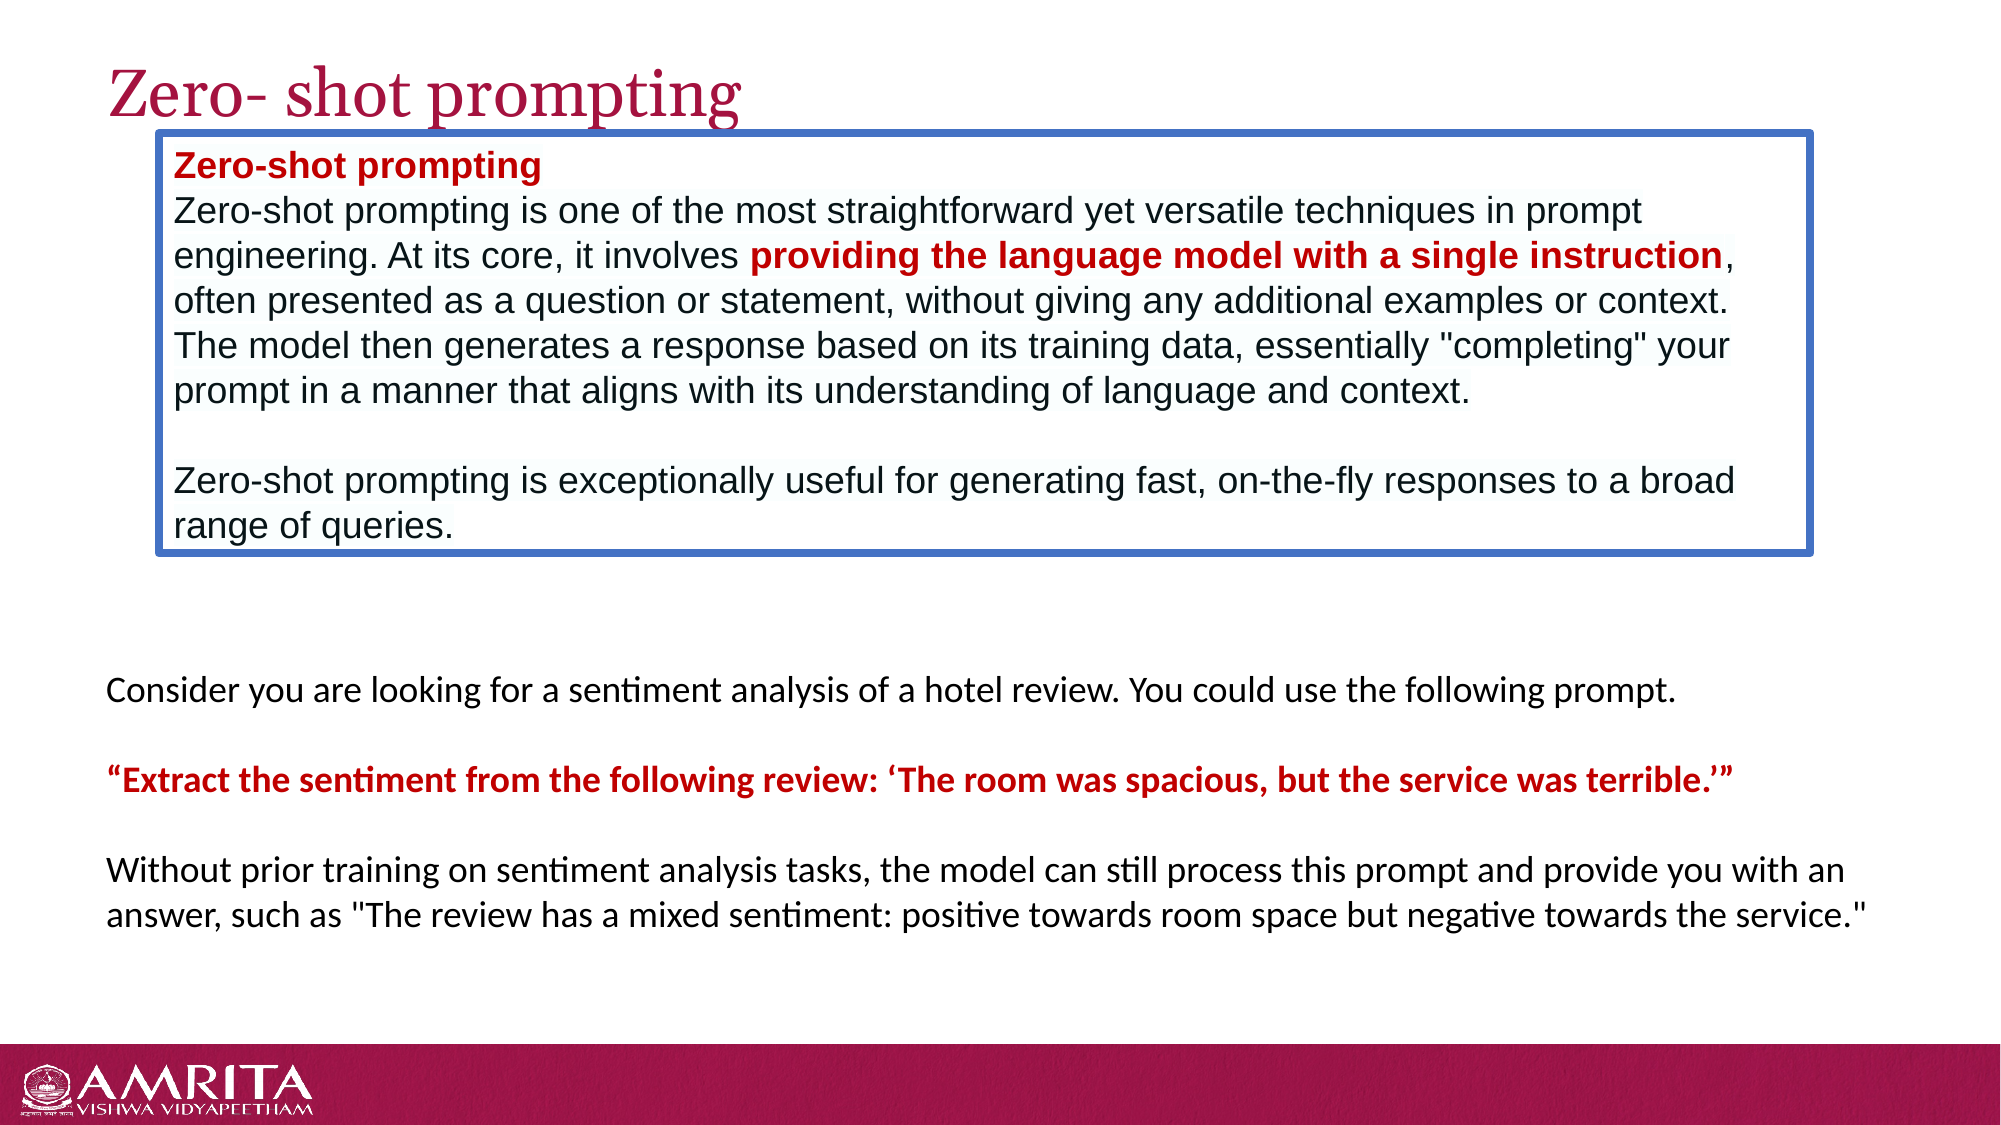

Zero- shot prompting
Zero-shot prompting
Zero-shot prompting is one of the most straightforward yet versatile techniques in prompt engineering. At its core, it involves providing the language model with a single instruction, often presented as a question or statement, without giving any additional examples or context. The model then generates a response based on its training data, essentially "completing" your prompt in a manner that aligns with its understanding of language and context.
Zero-shot prompting is exceptionally useful for generating fast, on-the-fly responses to a broad range of queries.
#

Consider you are looking for a sentiment analysis of a hotel review. You could use the following prompt.

“Extract the sentiment from the following review: ‘The room was spacious, but the service was terrible.’”

Without prior training on sentiment analysis tasks, the model can still process this prompt and provide you with an answer, such as "The review has a mixed sentiment: positive towards room space but negative towards the service."